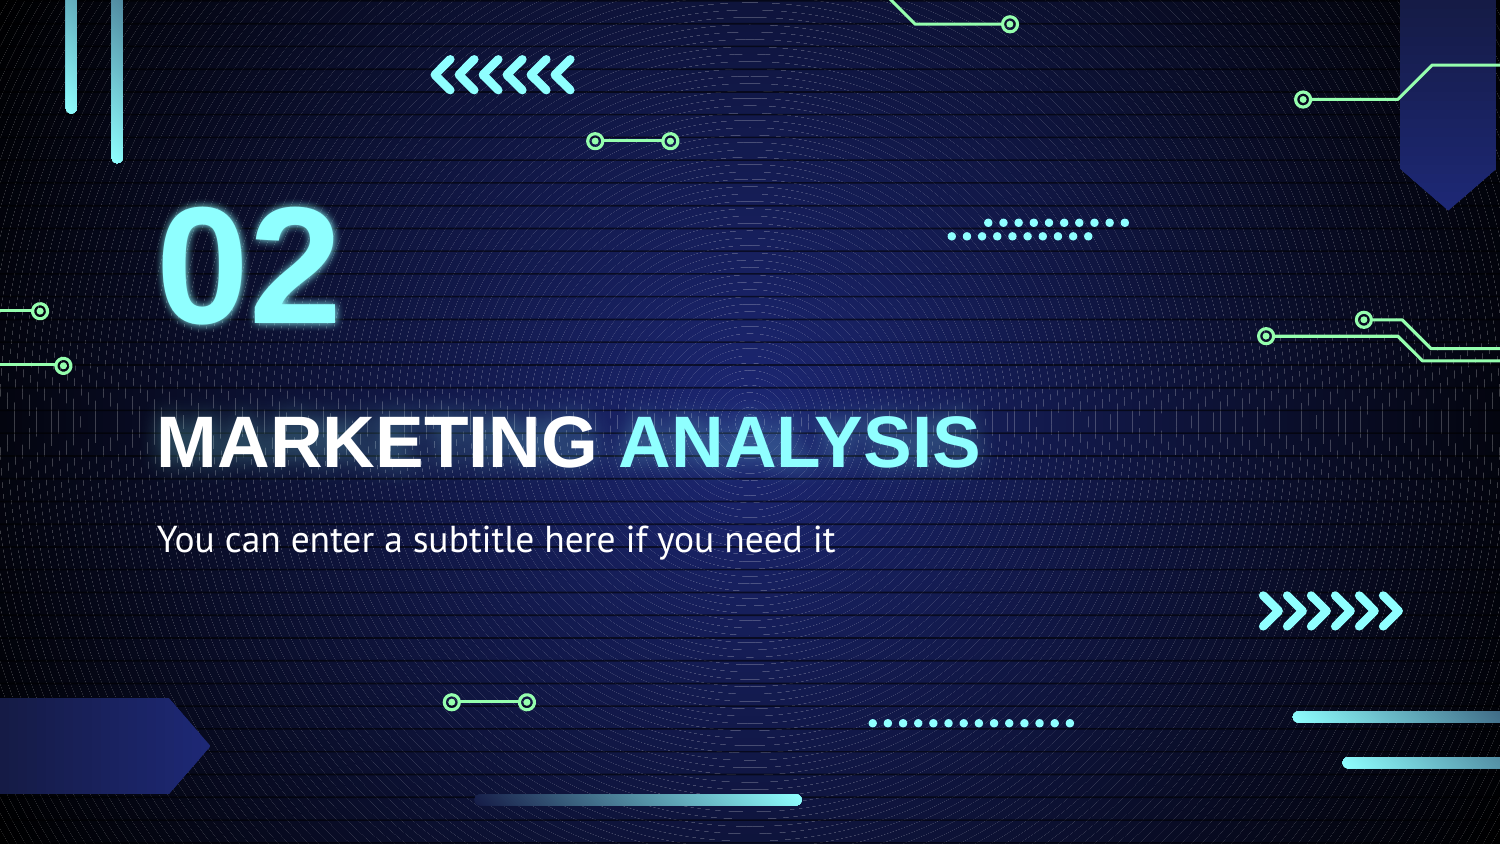

02

# MARKETING ANALYSIS
You can enter a subtitle here if you need it